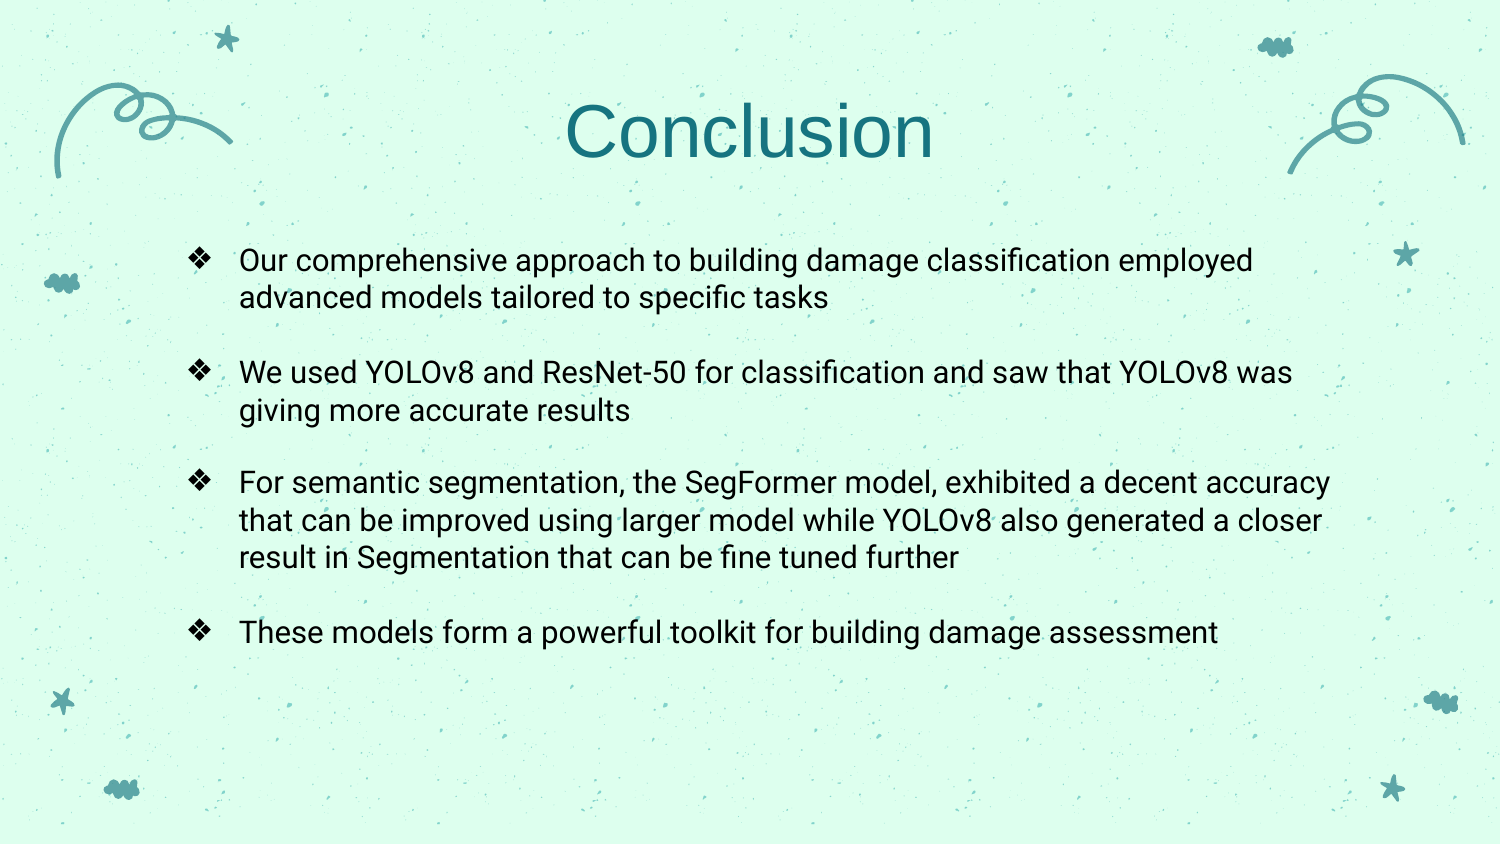

Conclusion
Our comprehensive approach to building damage classification employed advanced models tailored to specific tasks

We used YOLOv8 and ResNet-50 for classification and saw that YOLOv8 was giving more accurate results

For semantic segmentation, the SegFormer model, exhibited a decent accuracy that can be improved using larger model while YOLOv8 also generated a closer result in Segmentation that can be fine tuned further

These models form a powerful toolkit for building damage assessment